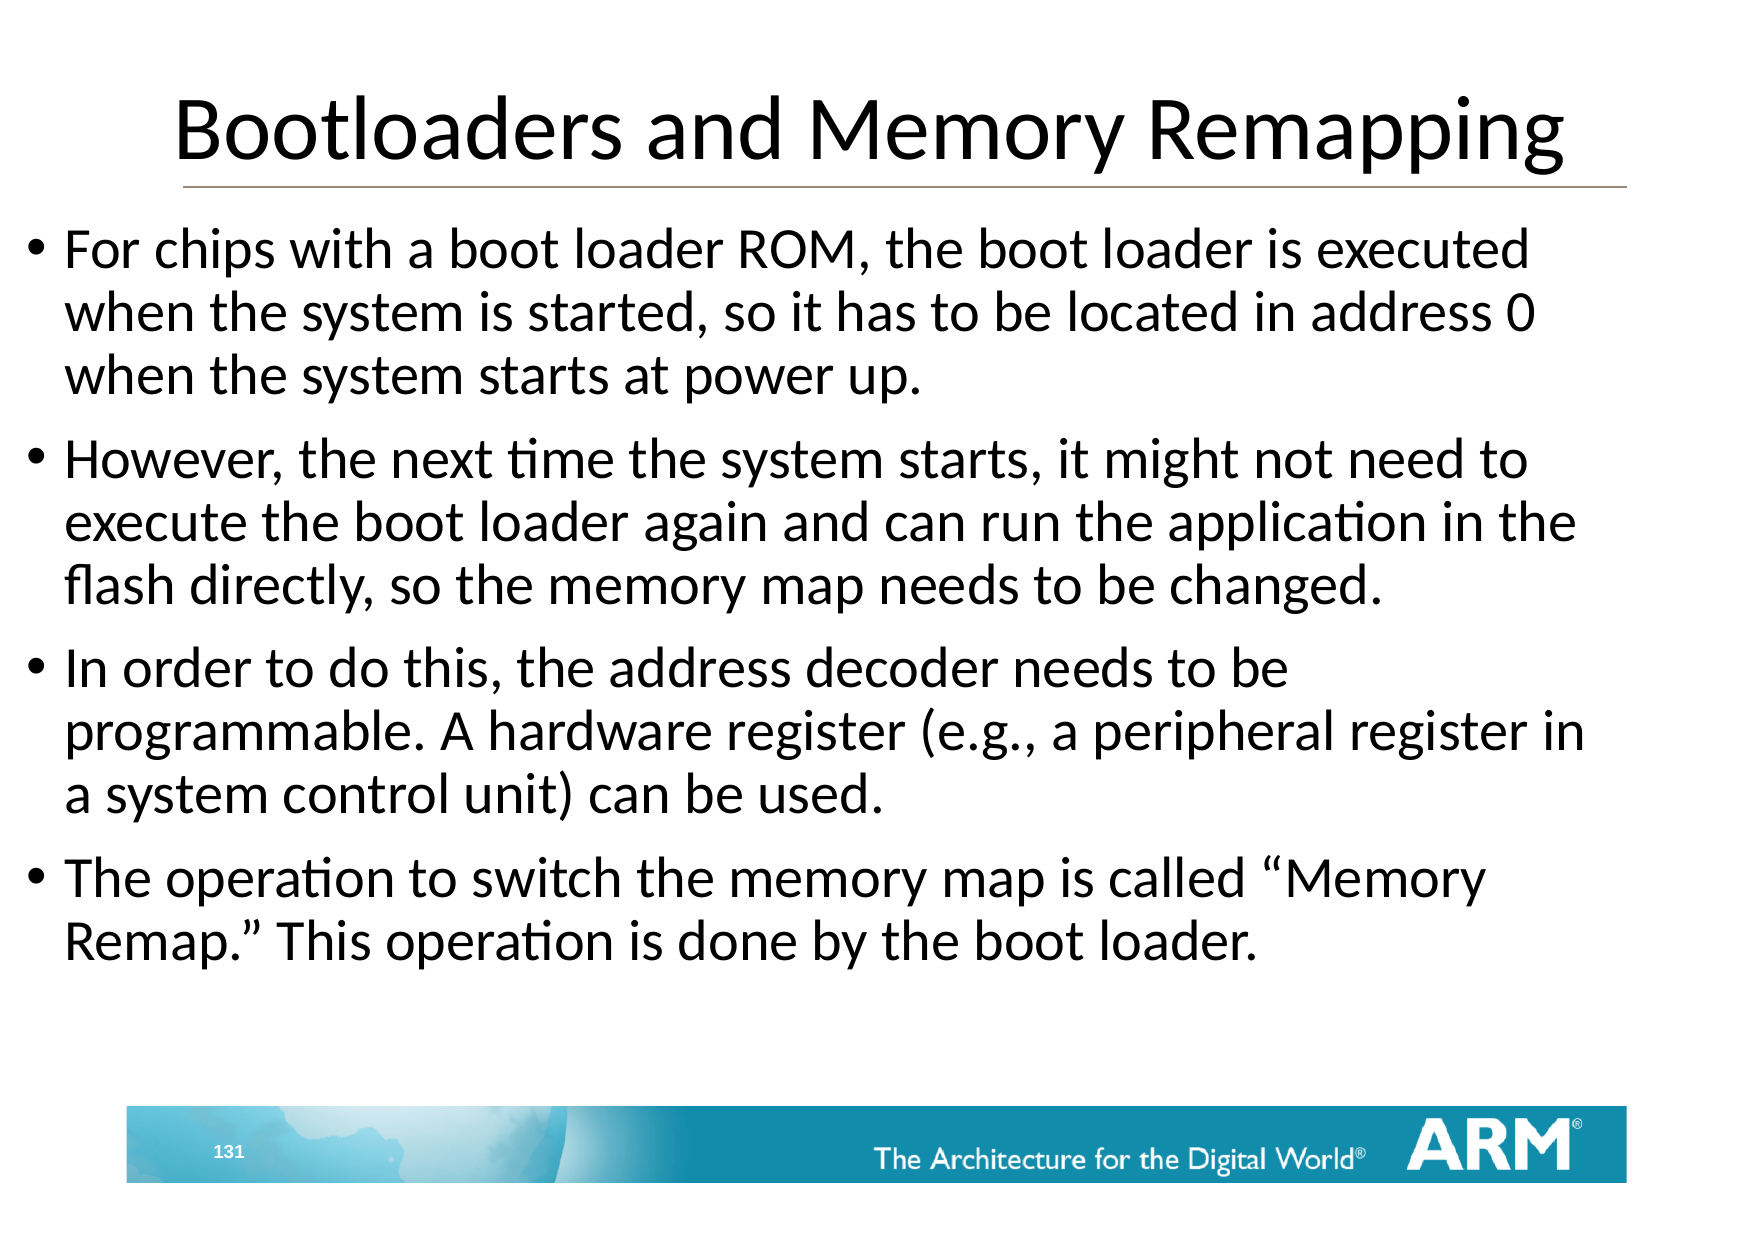

# Bootloaders and Memory Remapping
For chips with a boot loader ROM, the boot loader is executed when the system is started, so it has to be located in address 0 when the system starts at power up.
However, the next time the system starts, it might not need to execute the boot loader again and can run the application in the flash directly, so the memory map needs to be changed.
In order to do this, the address decoder needs to be programmable. A hardware register (e.g., a peripheral register in a system control unit) can be used.
The operation to switch the memory map is called “Memory Remap.” This operation is done by the boot loader.
131